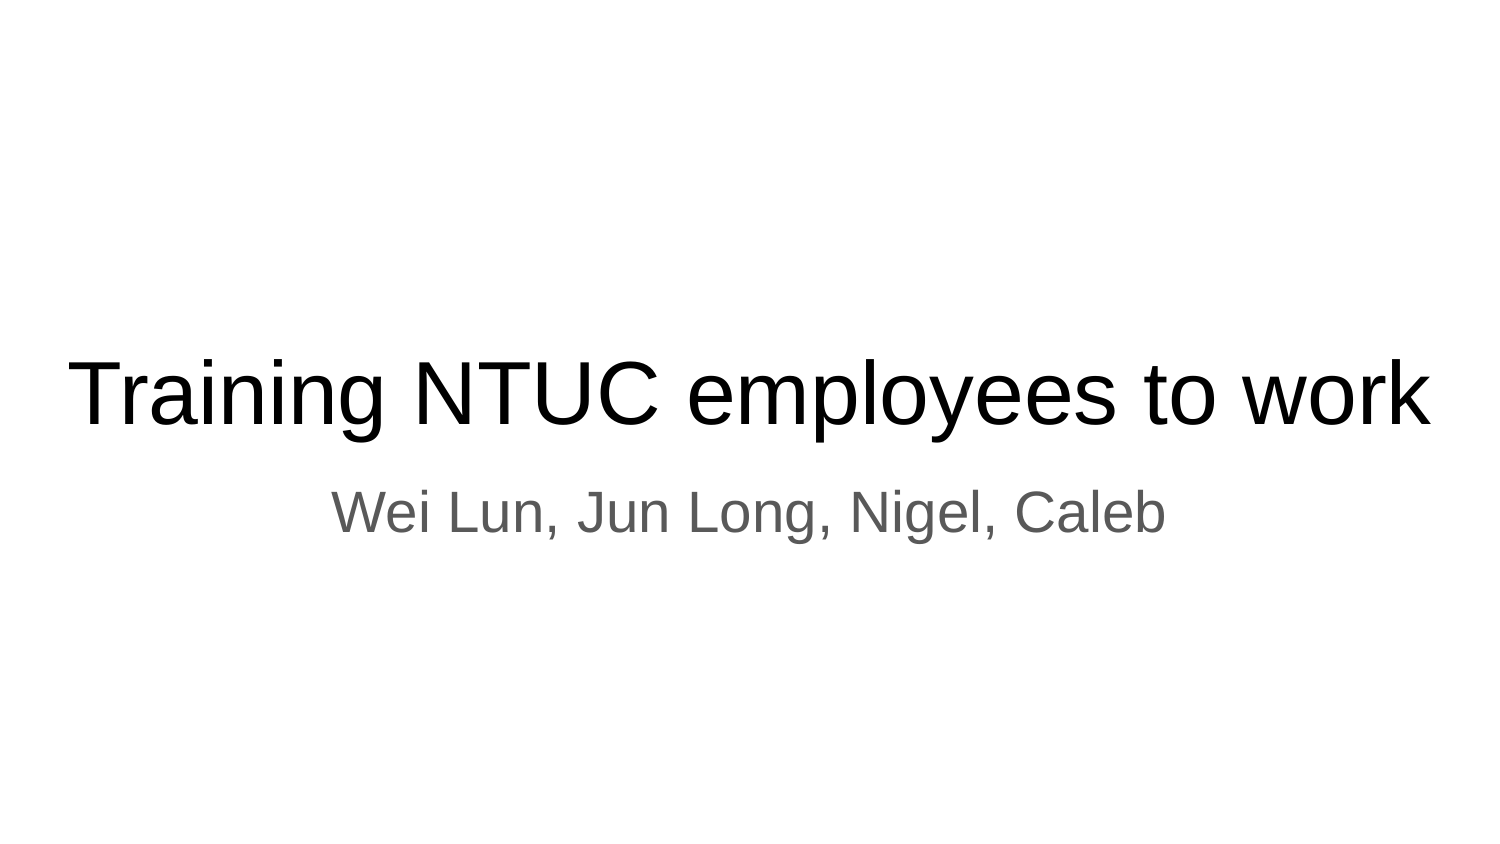

# Training NTUC employees to work
Wei Lun, Jun Long, Nigel, Caleb